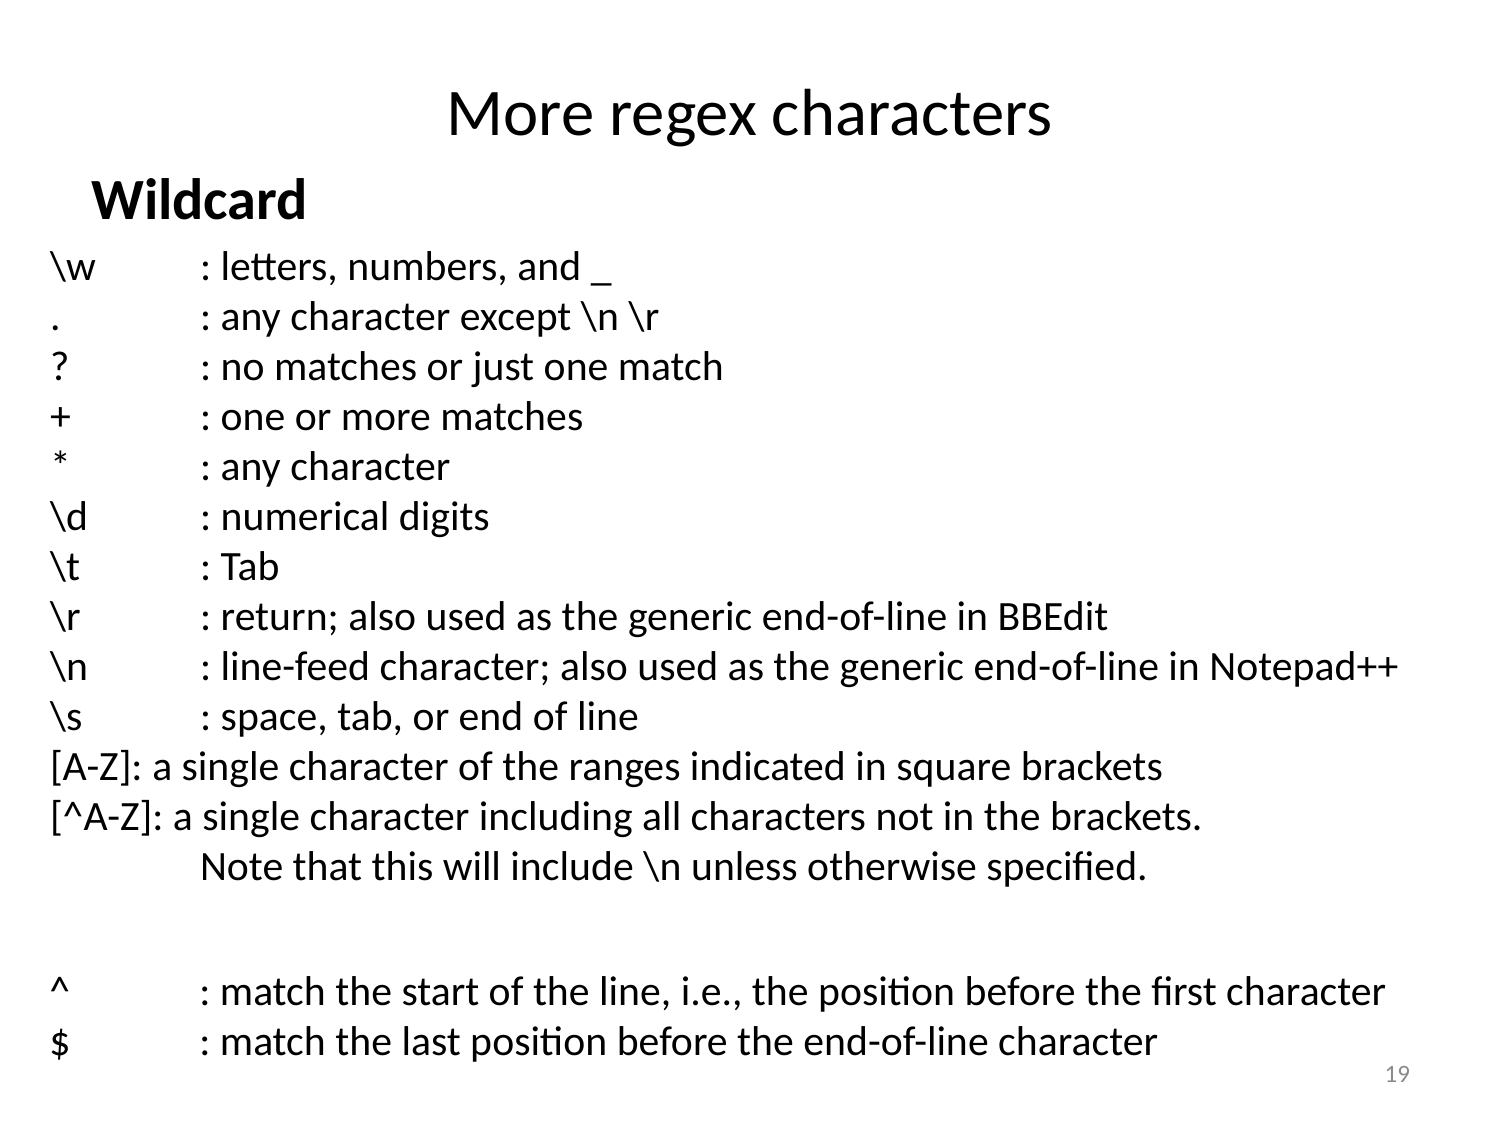

# More regex characters
Wildcard
\w	: letters, numbers, and _
.	: any character except \n \r
?	: no matches or just one match
+	: one or more matches
*	: any character
\d	: numerical digits
\t	: Tab
\r	: return; also used as the generic end-of-line in BBEdit
\n	: line-feed character; also used as the generic end-of-line in Notepad++
\s	: space, tab, or end of line
[A-Z]: a single character of the ranges indicated in square brackets
[^A-Z]: a single character including all characters not in the brackets.
	Note that this will include \n unless otherwise specified.
^	: match the start of the line, i.e., the position before the first character
$	: match the last position before the end-of-line character
19